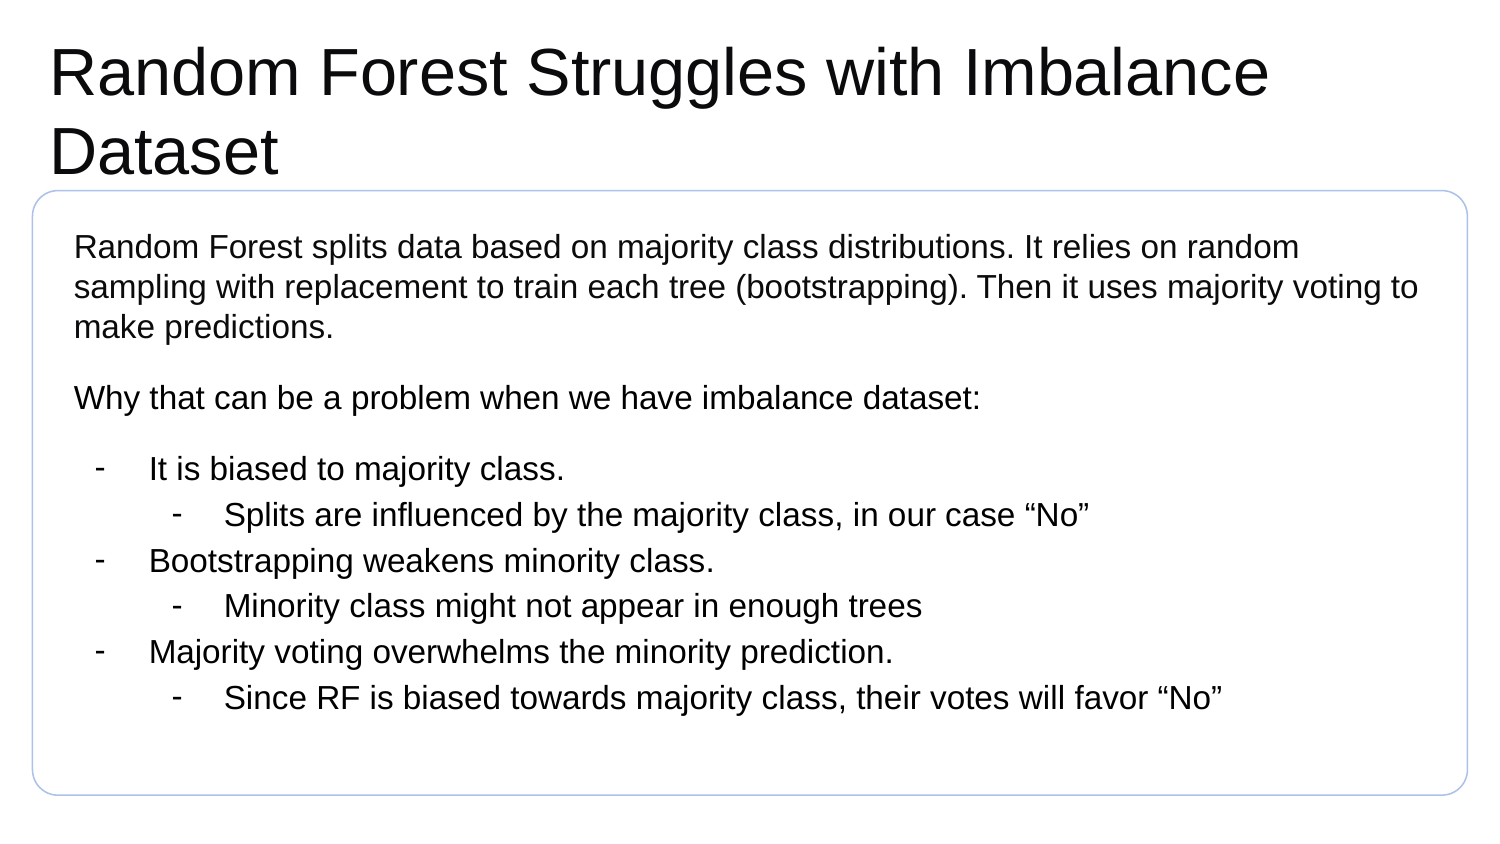

# Random Forest Struggles with Imbalance Dataset
Random Forest splits data based on majority class distributions. It relies on random sampling with replacement to train each tree (bootstrapping). Then it uses majority voting to make predictions.
Why that can be a problem when we have imbalance dataset:
It is biased to majority class.
Splits are influenced by the majority class, in our case “No”
Bootstrapping weakens minority class.
Minority class might not appear in enough trees
Majority voting overwhelms the minority prediction.
Since RF is biased towards majority class, their votes will favor “No”